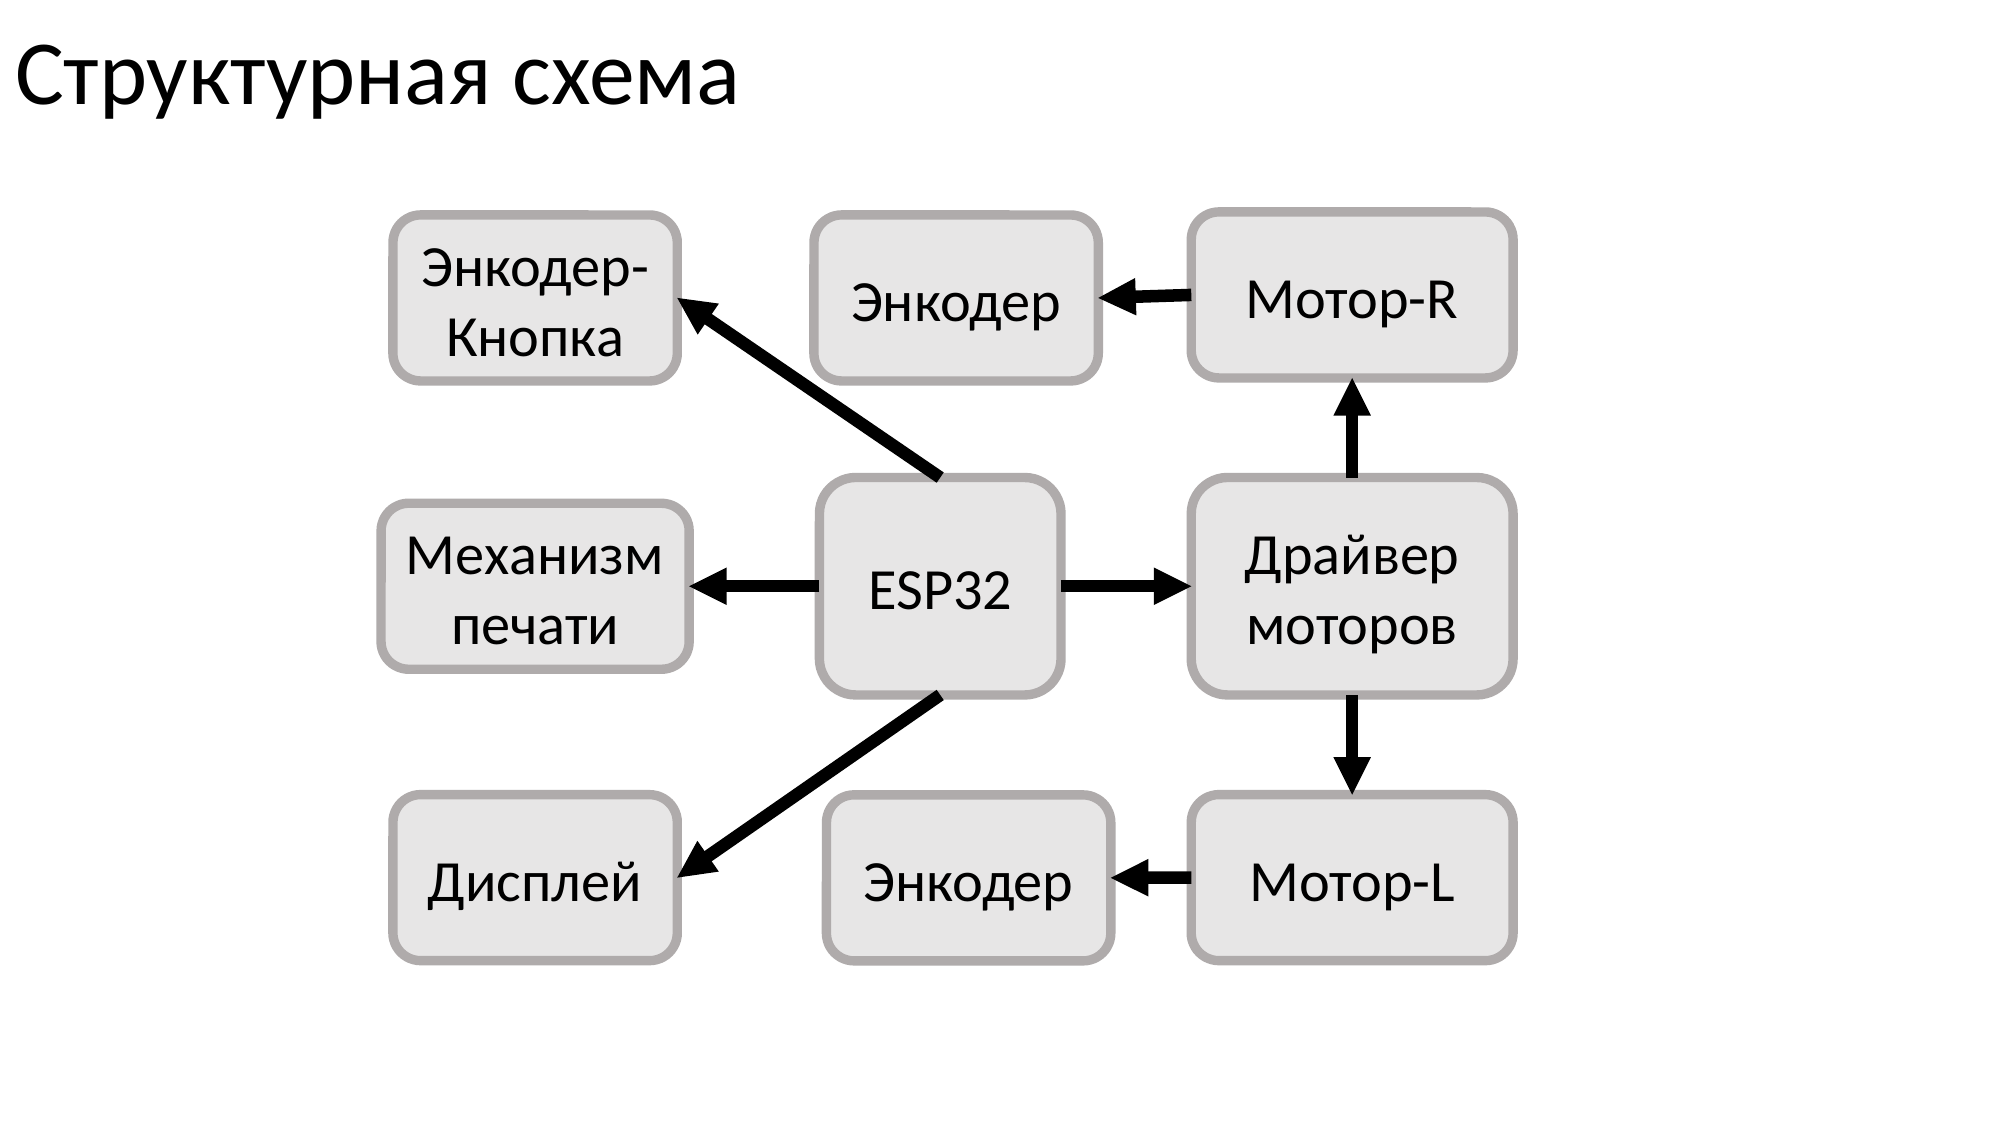

# Структурная схема
Mотор-R
Энкодер-Кнопка
Энкодер
ESP32
Драйвер моторов
Механизм печати
Дисплей
Mотор-L
Энкодер